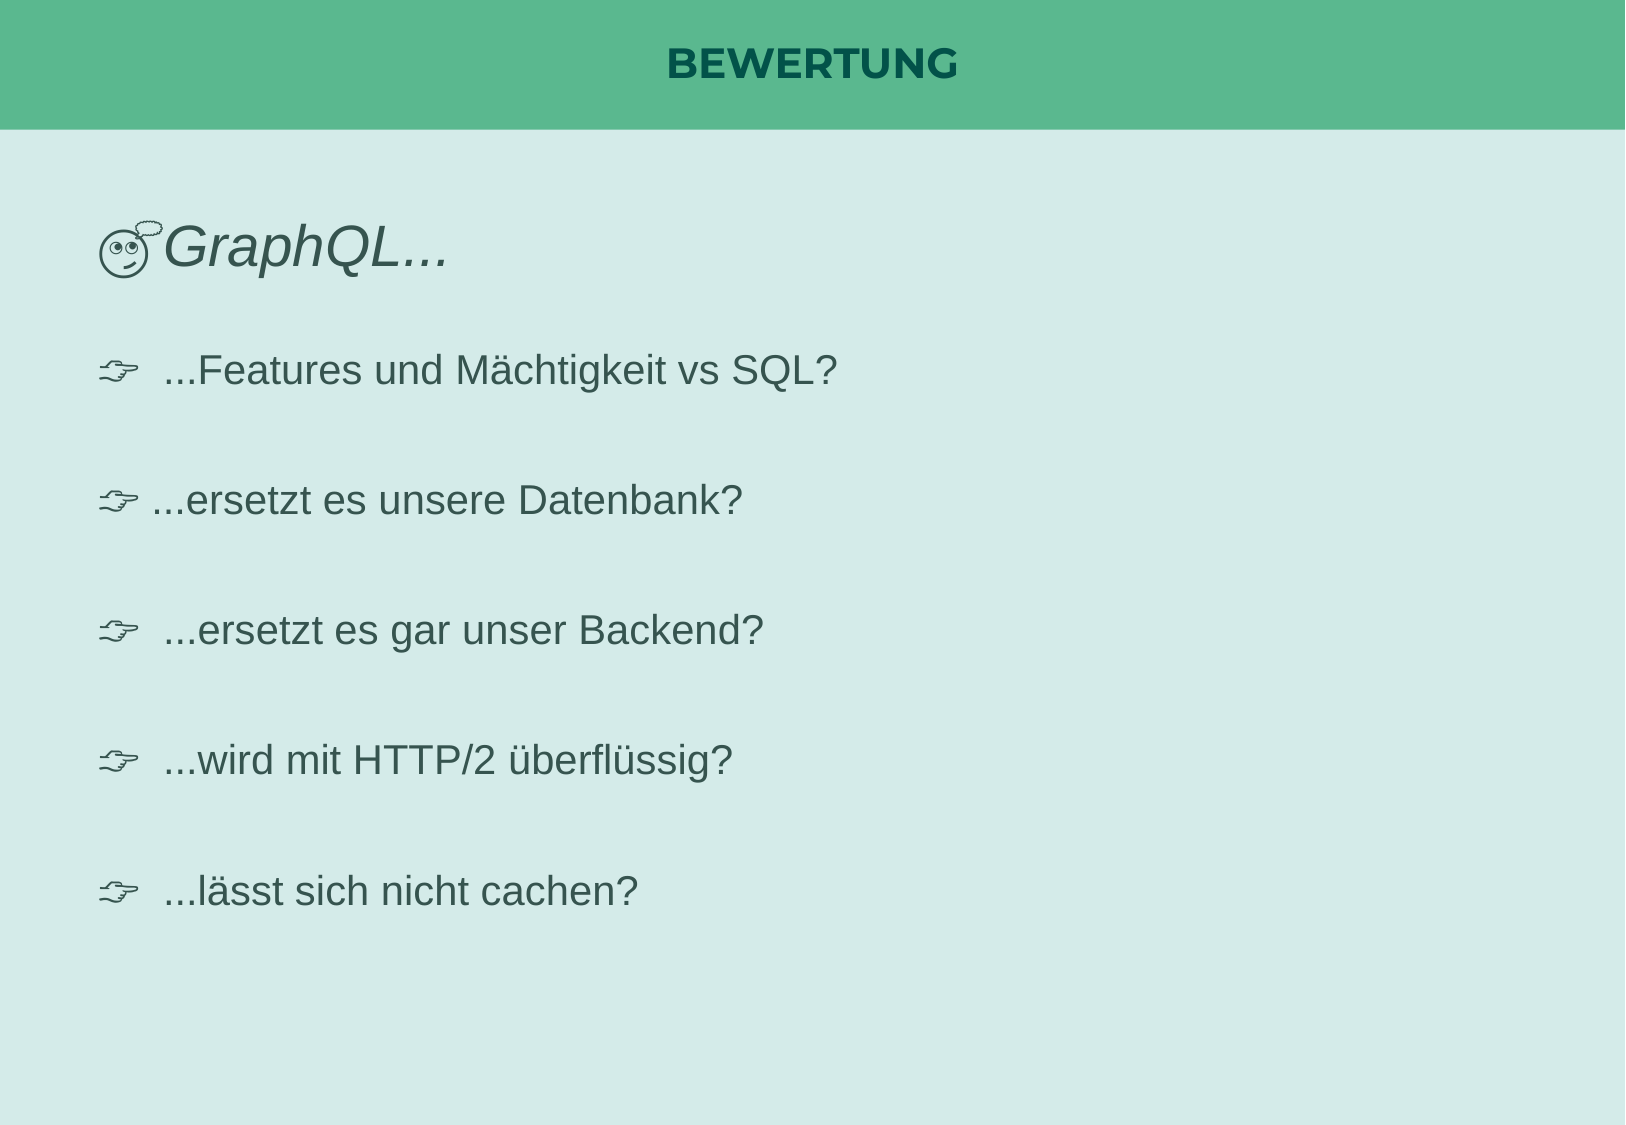

# Bewertung
🤔GraphQL...

👉  ...Features und Mächtigkeit vs SQL?

👉 ...ersetzt es unsere Datenbank?

👉  ...ersetzt es gar unser Backend?

👉  ...wird mit HTTP/2 überflüssig?

👉  ...lässt sich nicht cachen?